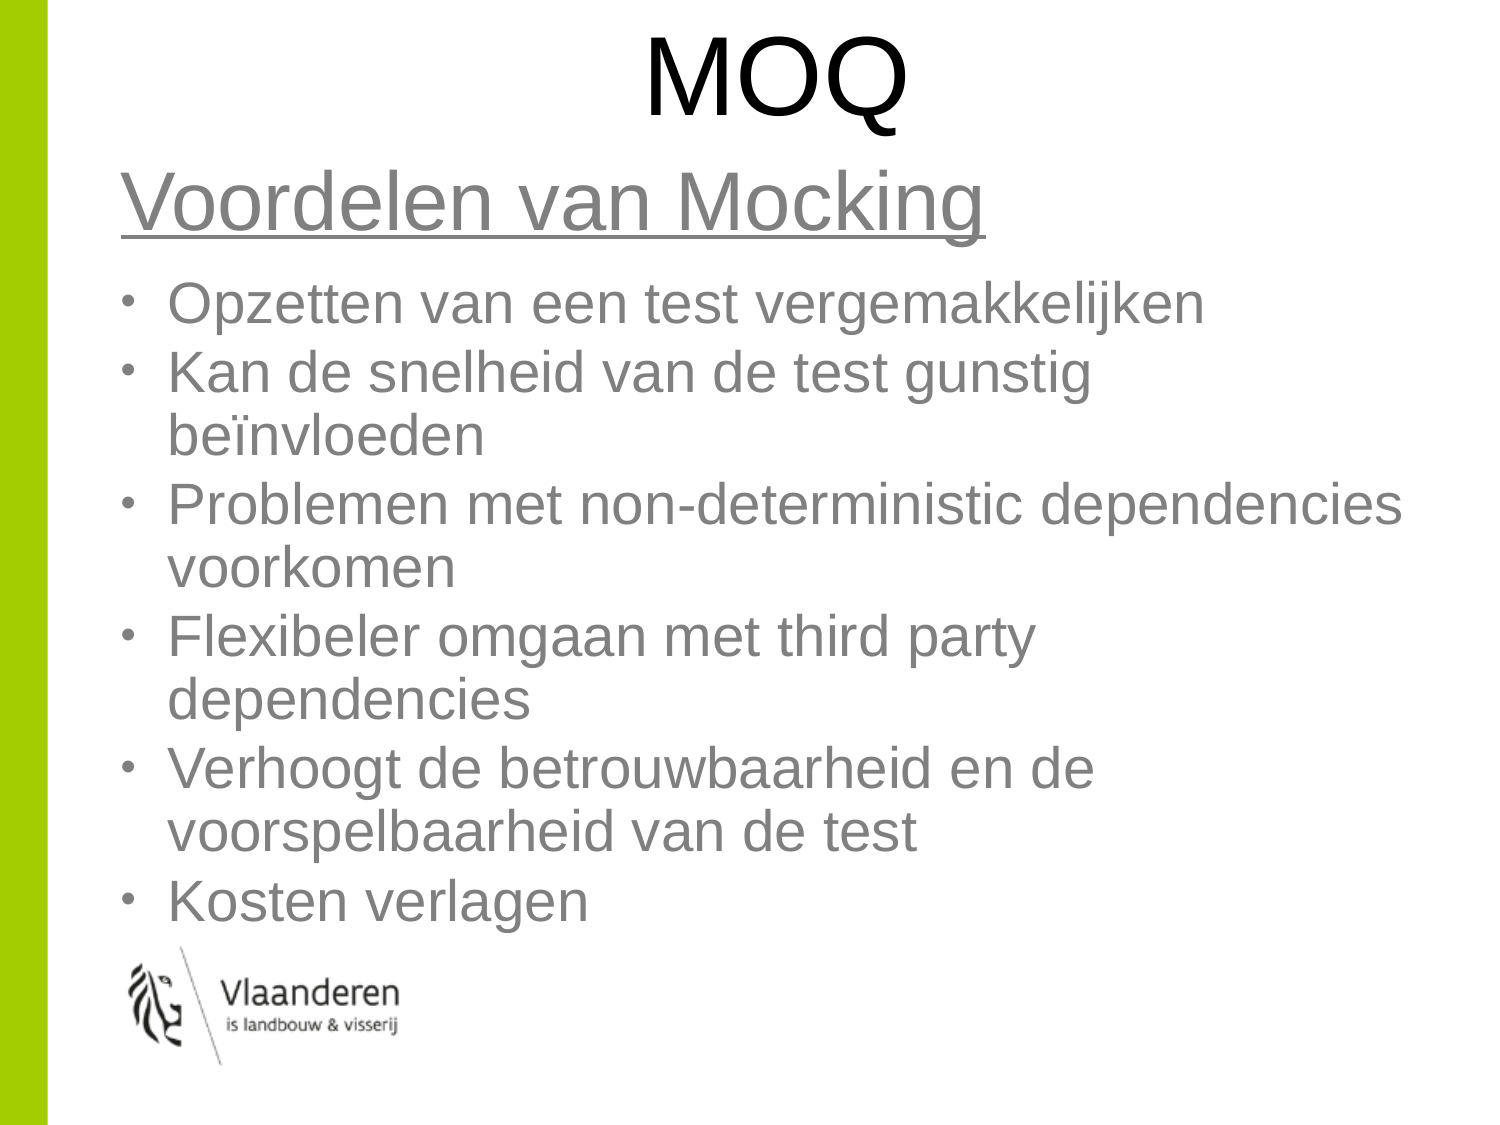

# MOQ
Voordelen van Mocking
Opzetten van een test vergemakkelijken
Kan de snelheid van de test gunstig beïnvloeden
Problemen met non-deterministic dependencies voorkomen
Flexibeler omgaan met third party dependencies
Verhoogt de betrouwbaarheid en de voorspelbaarheid van de test
Kosten verlagen